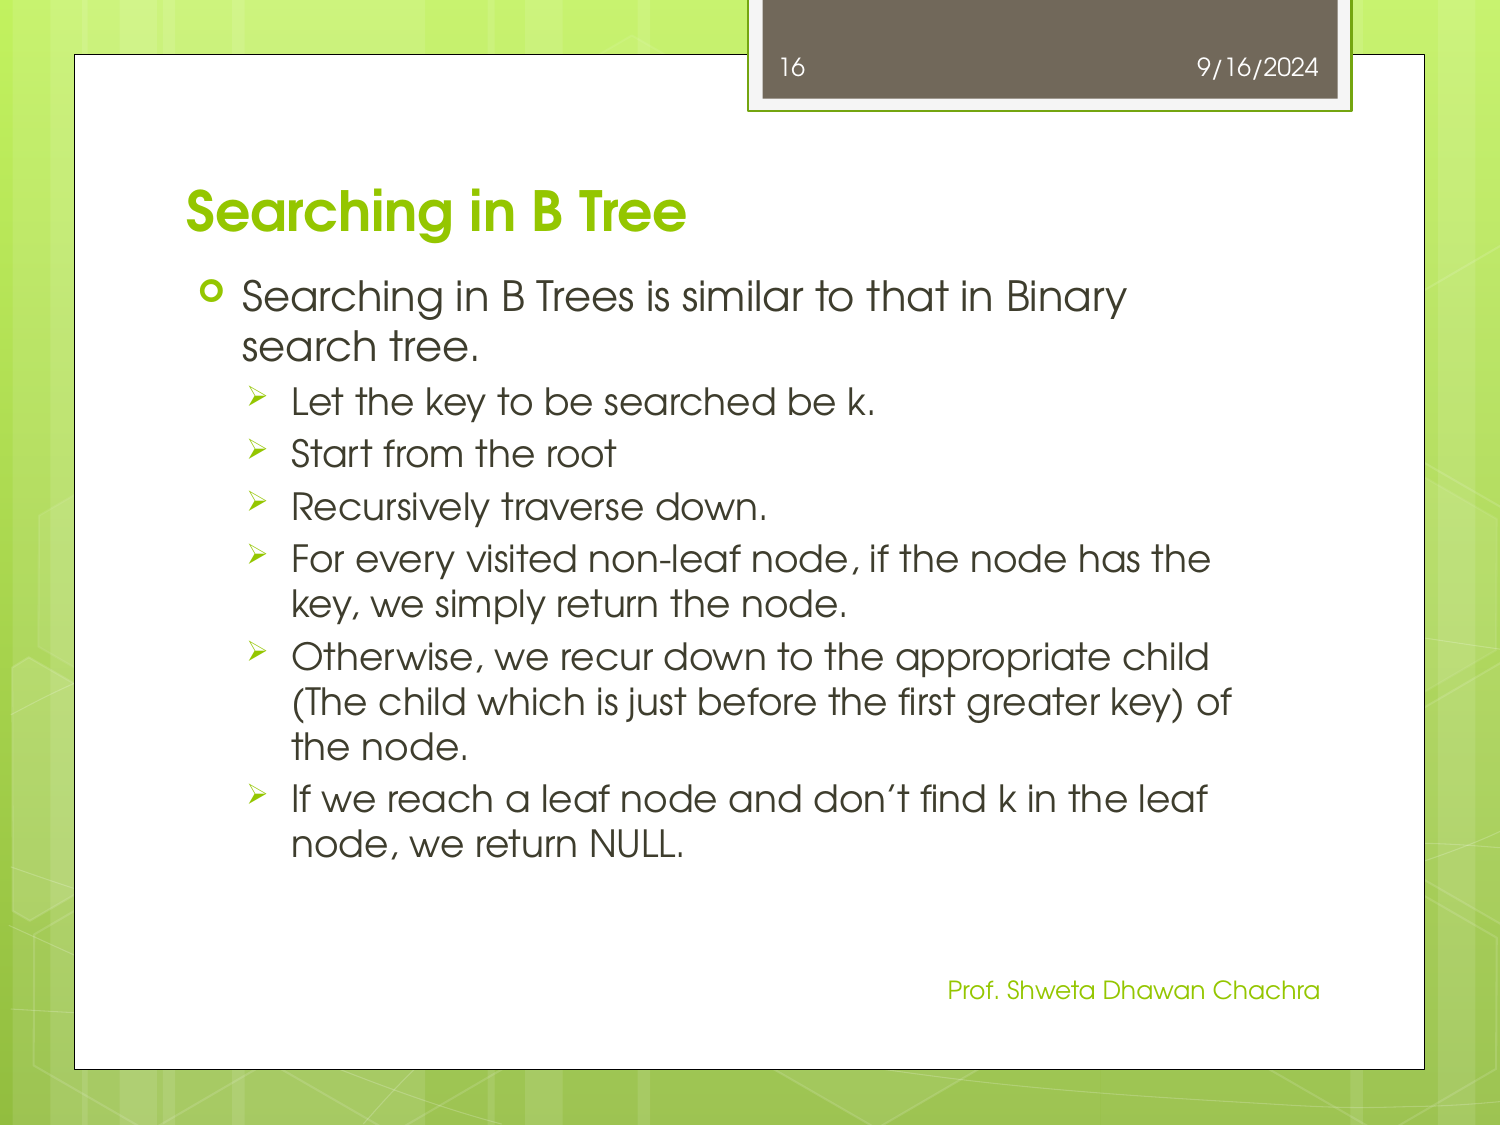

16
9/16/2024
# Searching in B Tree
Searching in B Trees is similar to that in Binary search tree.
Let the key to be searched be k.
Start from the root
Recursively traverse down.
For every visited non-leaf node, if the node has the key, we simply return the node.
Otherwise, we recur down to the appropriate child (The child which is just before the first greater key) of the node.
If we reach a leaf node and don’t find k in the leaf node, we return NULL.
Prof. Shweta Dhawan Chachra